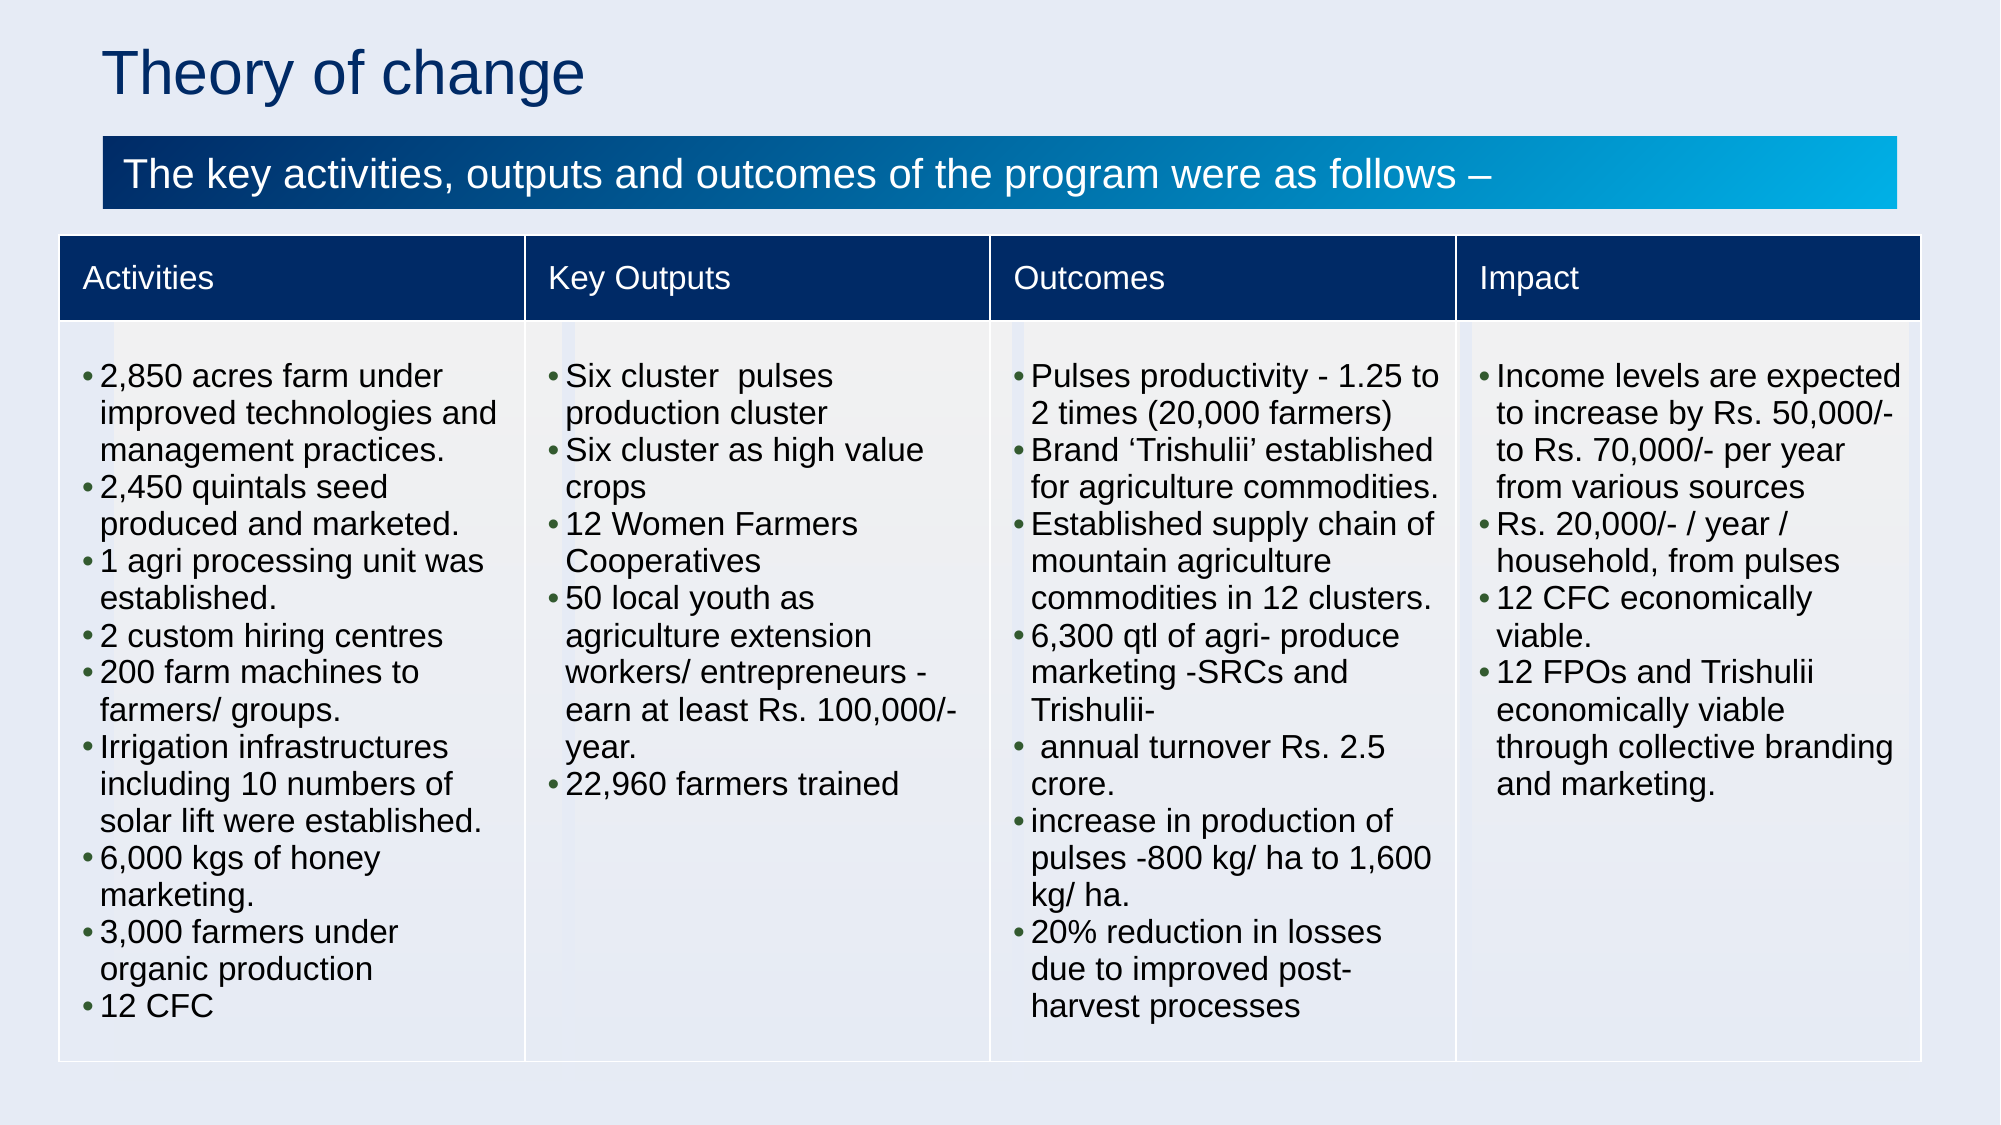

Theory of change
The key activities, outputs and outcomes of the program were as follows –
| Activities | Key Outputs | Outcomes | Impact |
| --- | --- | --- | --- |
| 2,850 acres farm under improved technologies and management practices. 2,450 quintals seed produced and marketed. 1 agri processing unit was established. 2 custom hiring centres 200 farm machines to farmers/ groups. Irrigation infrastructures including 10 numbers of solar lift were established. 6,000 kgs of honey marketing. 3,000 farmers under organic production 12 CFC | Six cluster pulses production cluster Six cluster as high value crops 12 Women Farmers Cooperatives 50 local youth as agriculture extension workers/ entrepreneurs - earn at least Rs. 100,000/- year. 22,960 farmers trained | Pulses productivity - 1.25 to 2 times (20,000 farmers) Brand ‘Trishulii’ established for agriculture commodities. Established supply chain of mountain agriculture commodities in 12 clusters. 6,300 qtl of agri- produce marketing -SRCs and Trishulii- annual turnover Rs. 2.5 crore. increase in production of pulses -800 kg/ ha to 1,600 kg/ ha. 20% reduction in losses due to improved post-harvest processes | Income levels are expected to increase by Rs. 50,000/- to Rs. 70,000/- per year from various sources Rs. 20,000/- / year / household, from pulses 12 CFC economically viable. 12 FPOs and Trishulii economically viable through collective branding and marketing. |